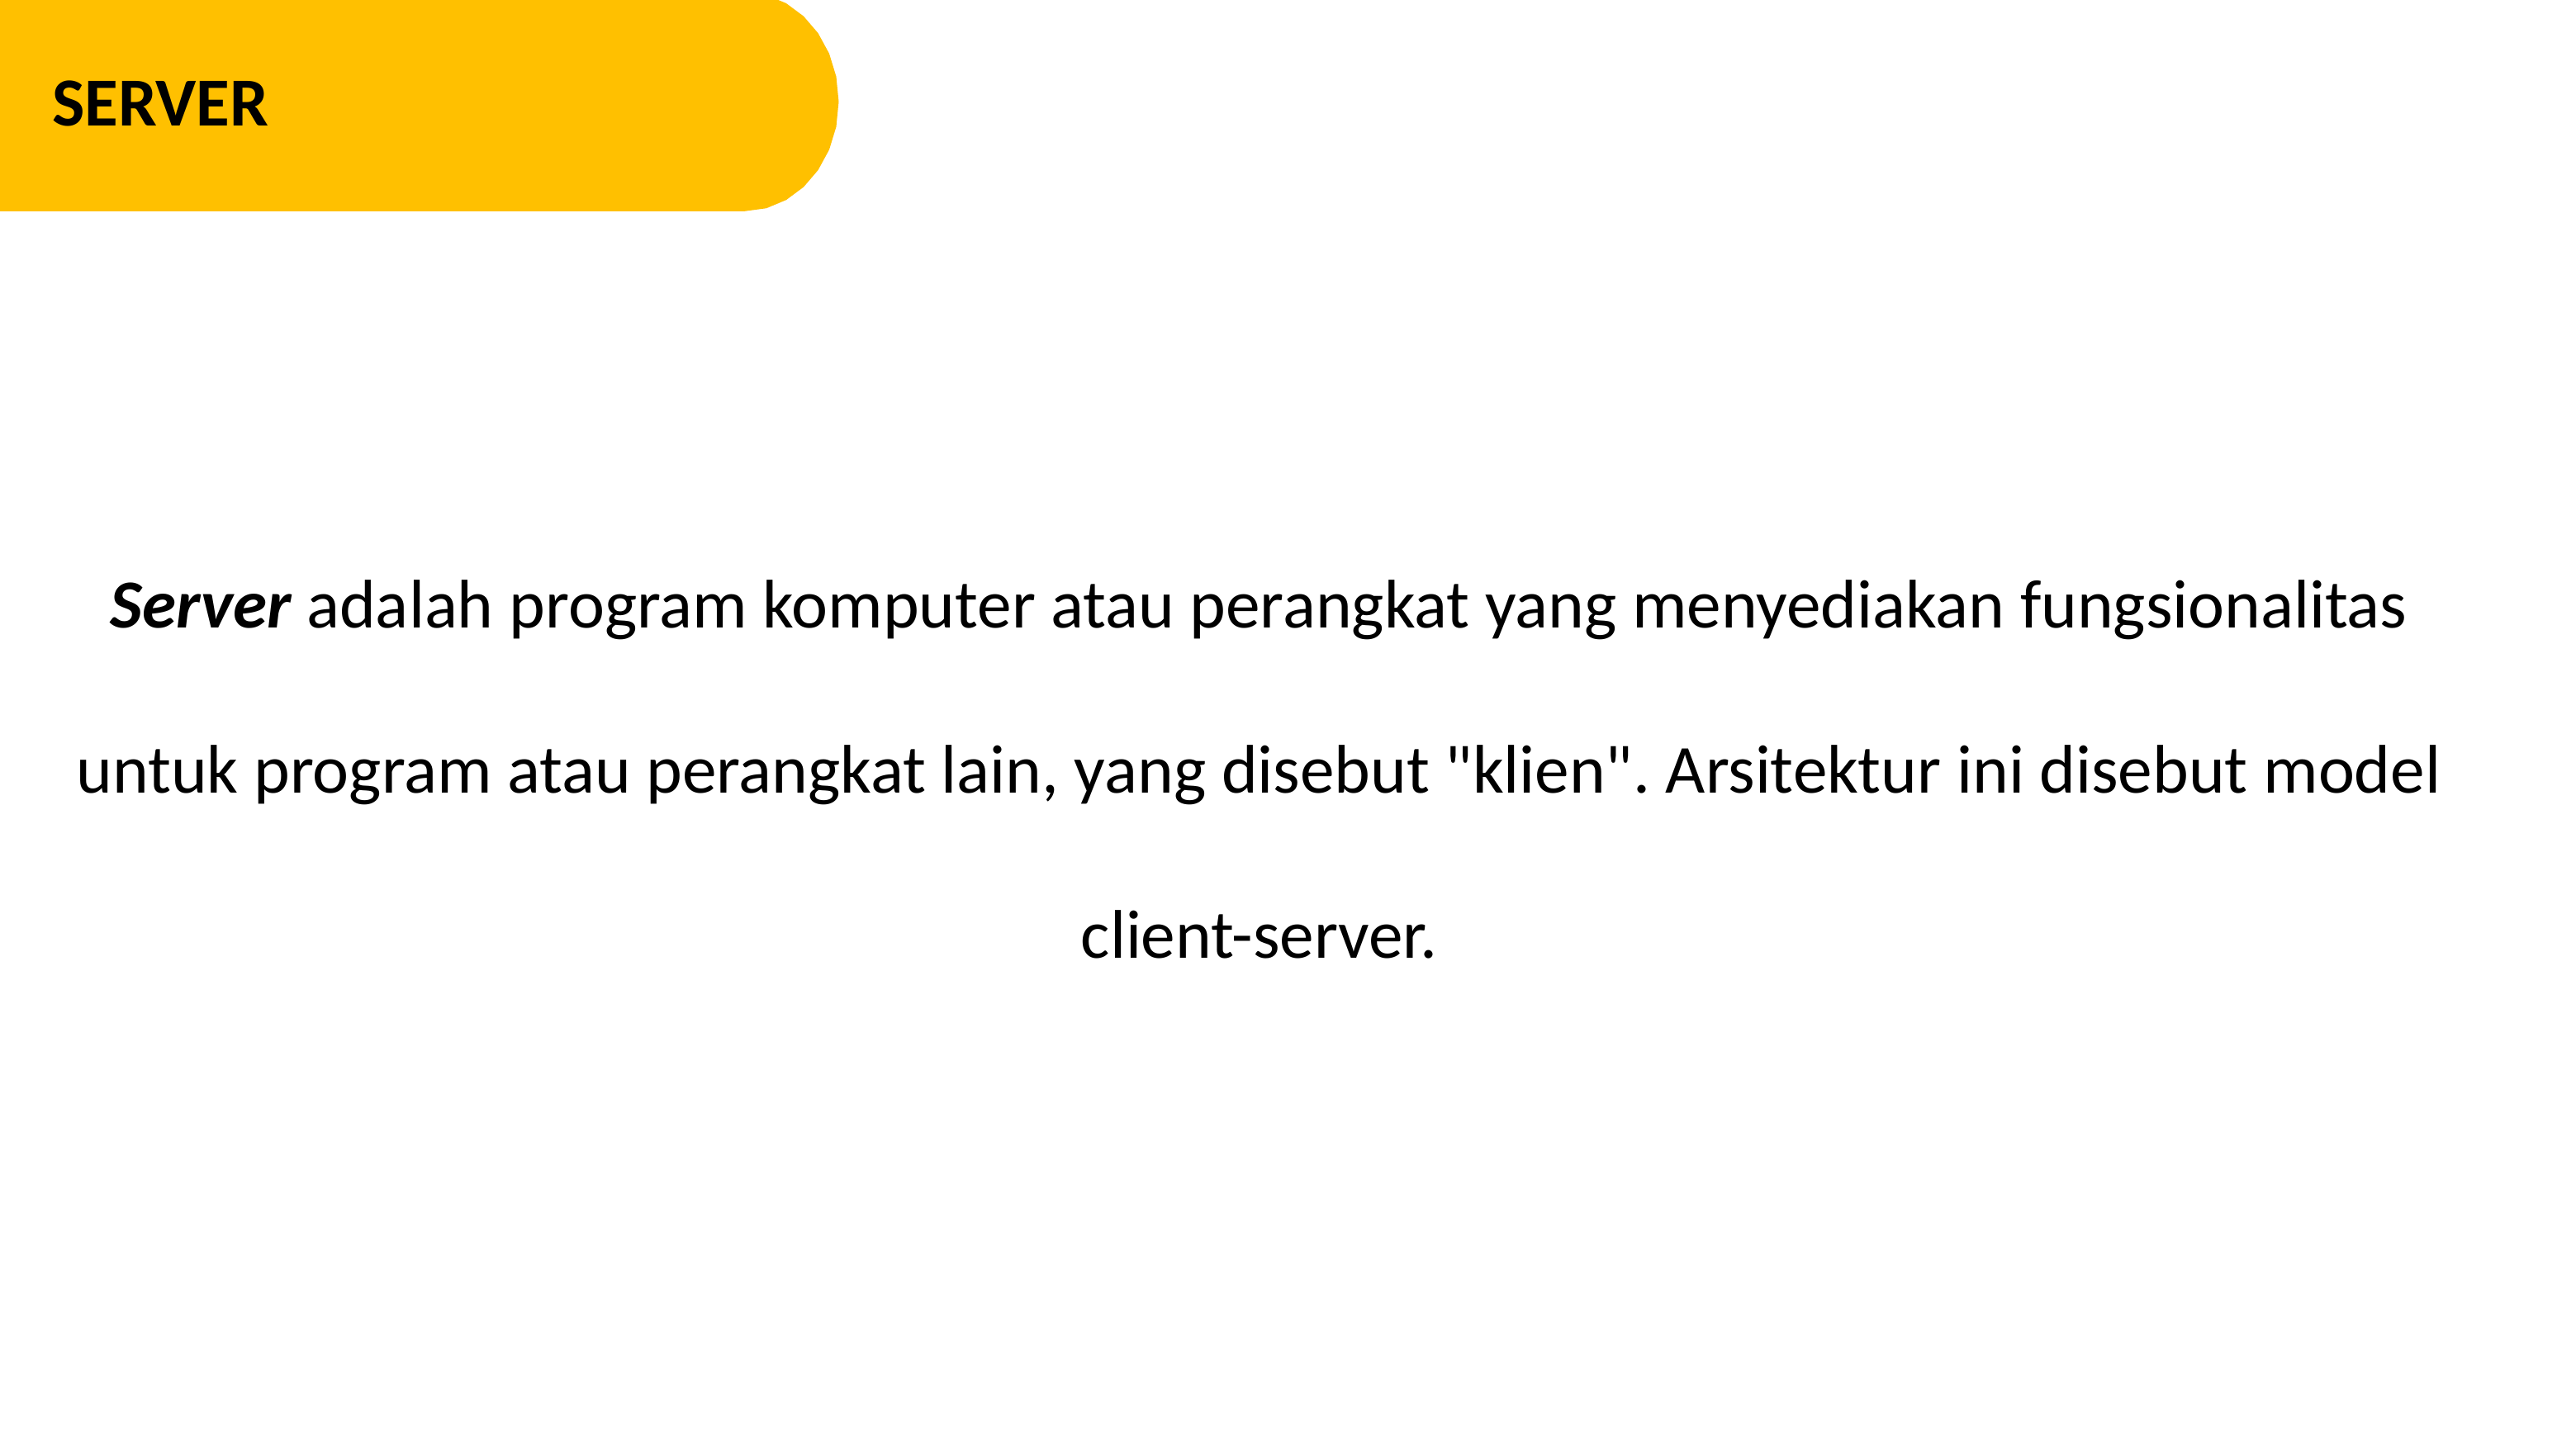

SERVER
Server adalah program komputer atau perangkat yang menyediakan fungsionalitas untuk program atau perangkat lain, yang disebut "klien". Arsitektur ini disebut model client-server.